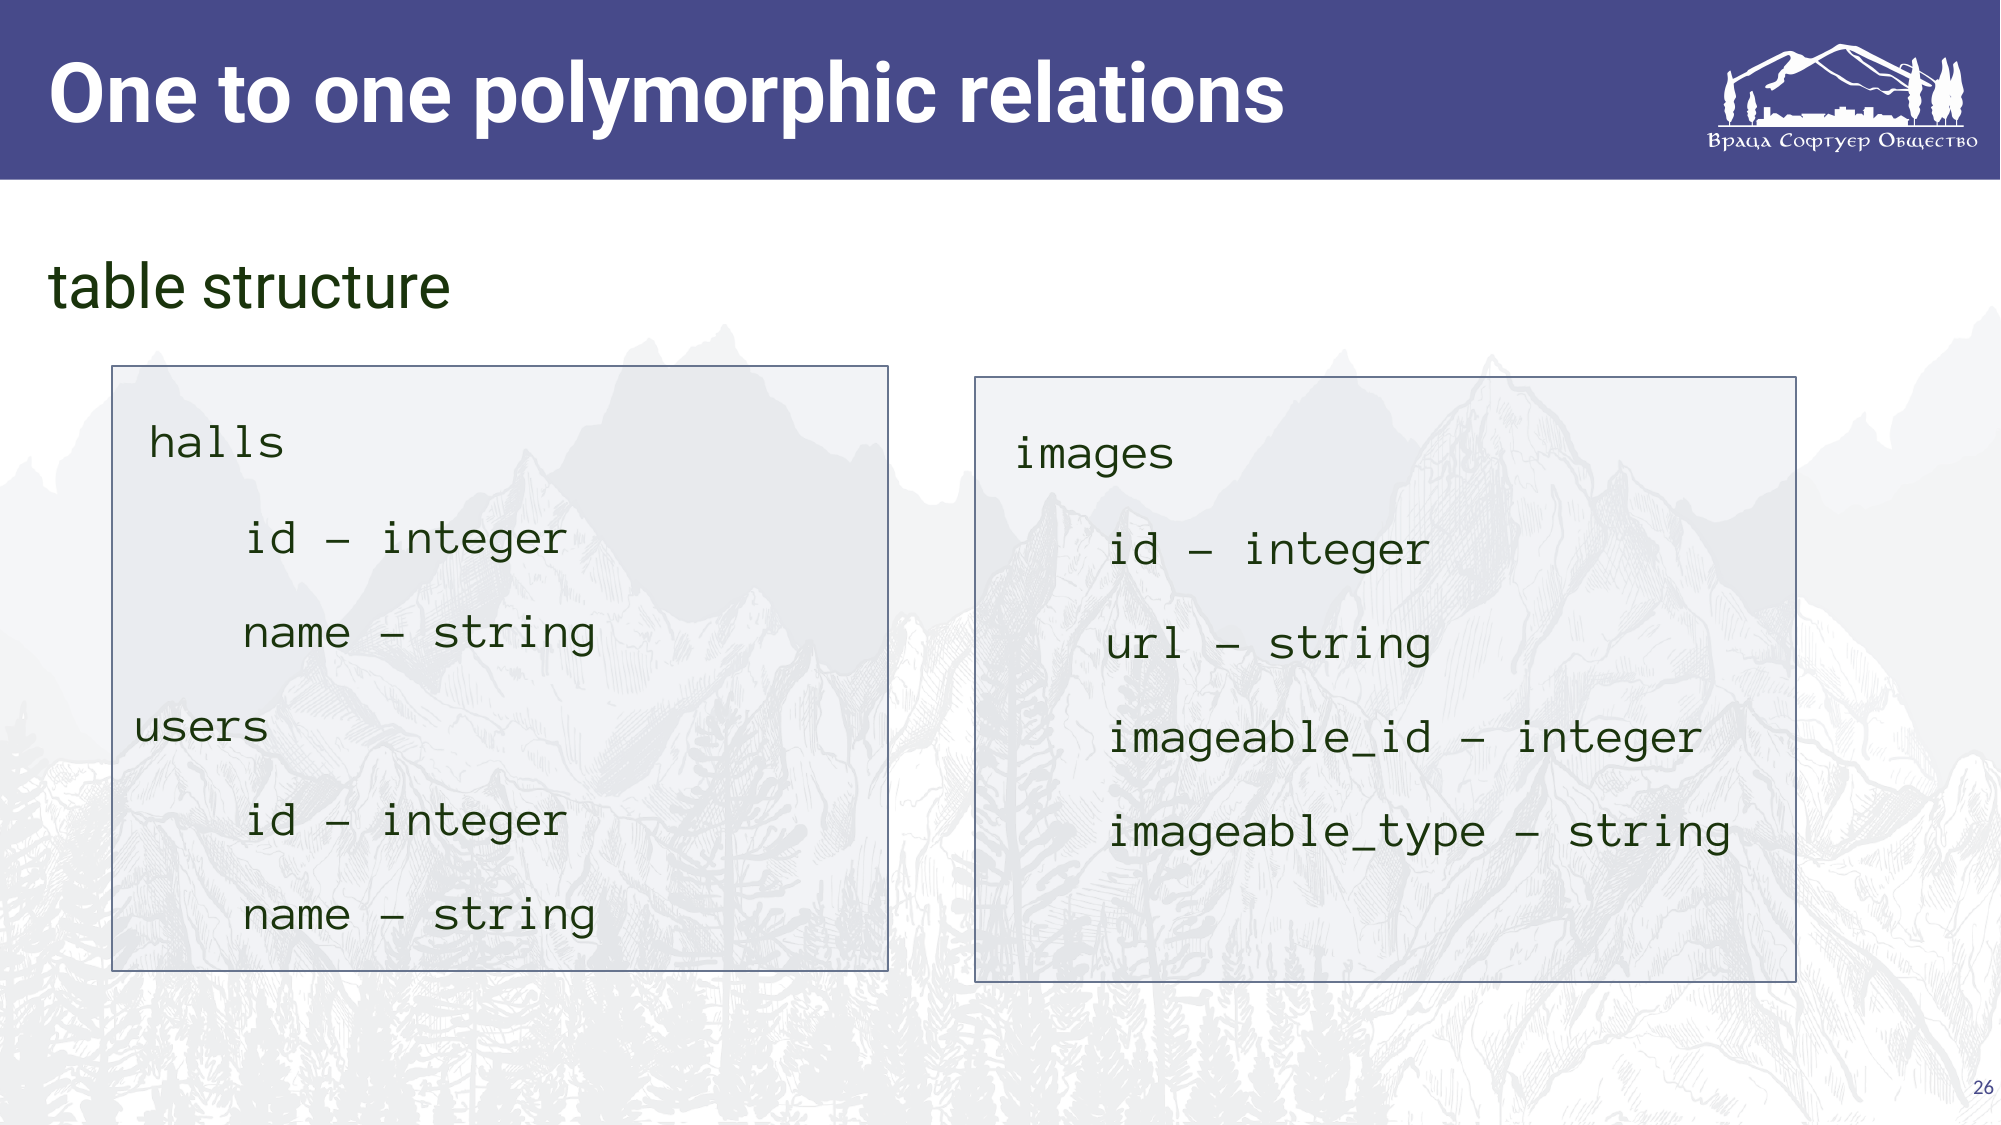

# One to one polymorphic relations
table structure

 halls
    id - integer
    name - string
users
    id - integer
    name - string
 images
    id - integer
    url - string
    imageable_id - integer
    imageable_type - string

26